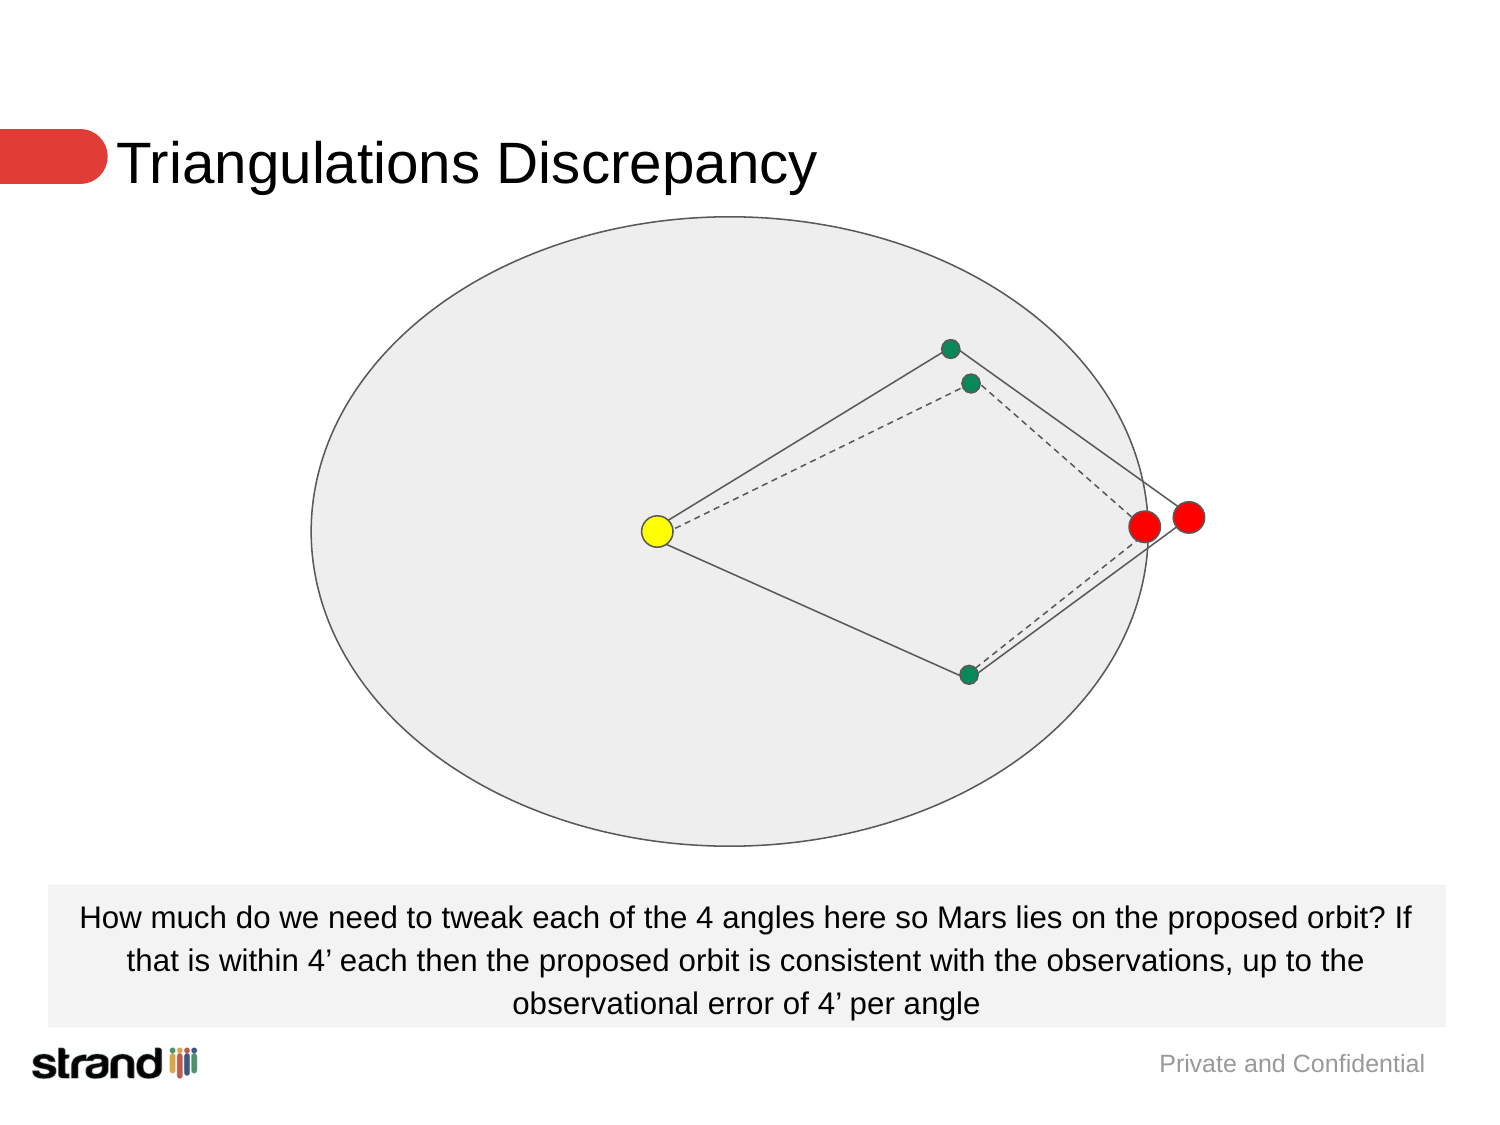

# Triangulations Discrepancy

How much do we need to tweak each of the 4 angles here so Mars lies on the proposed orbit? If that is within 4’ each then the proposed orbit is consistent with the observations, up to the observational error of 4’ per angle